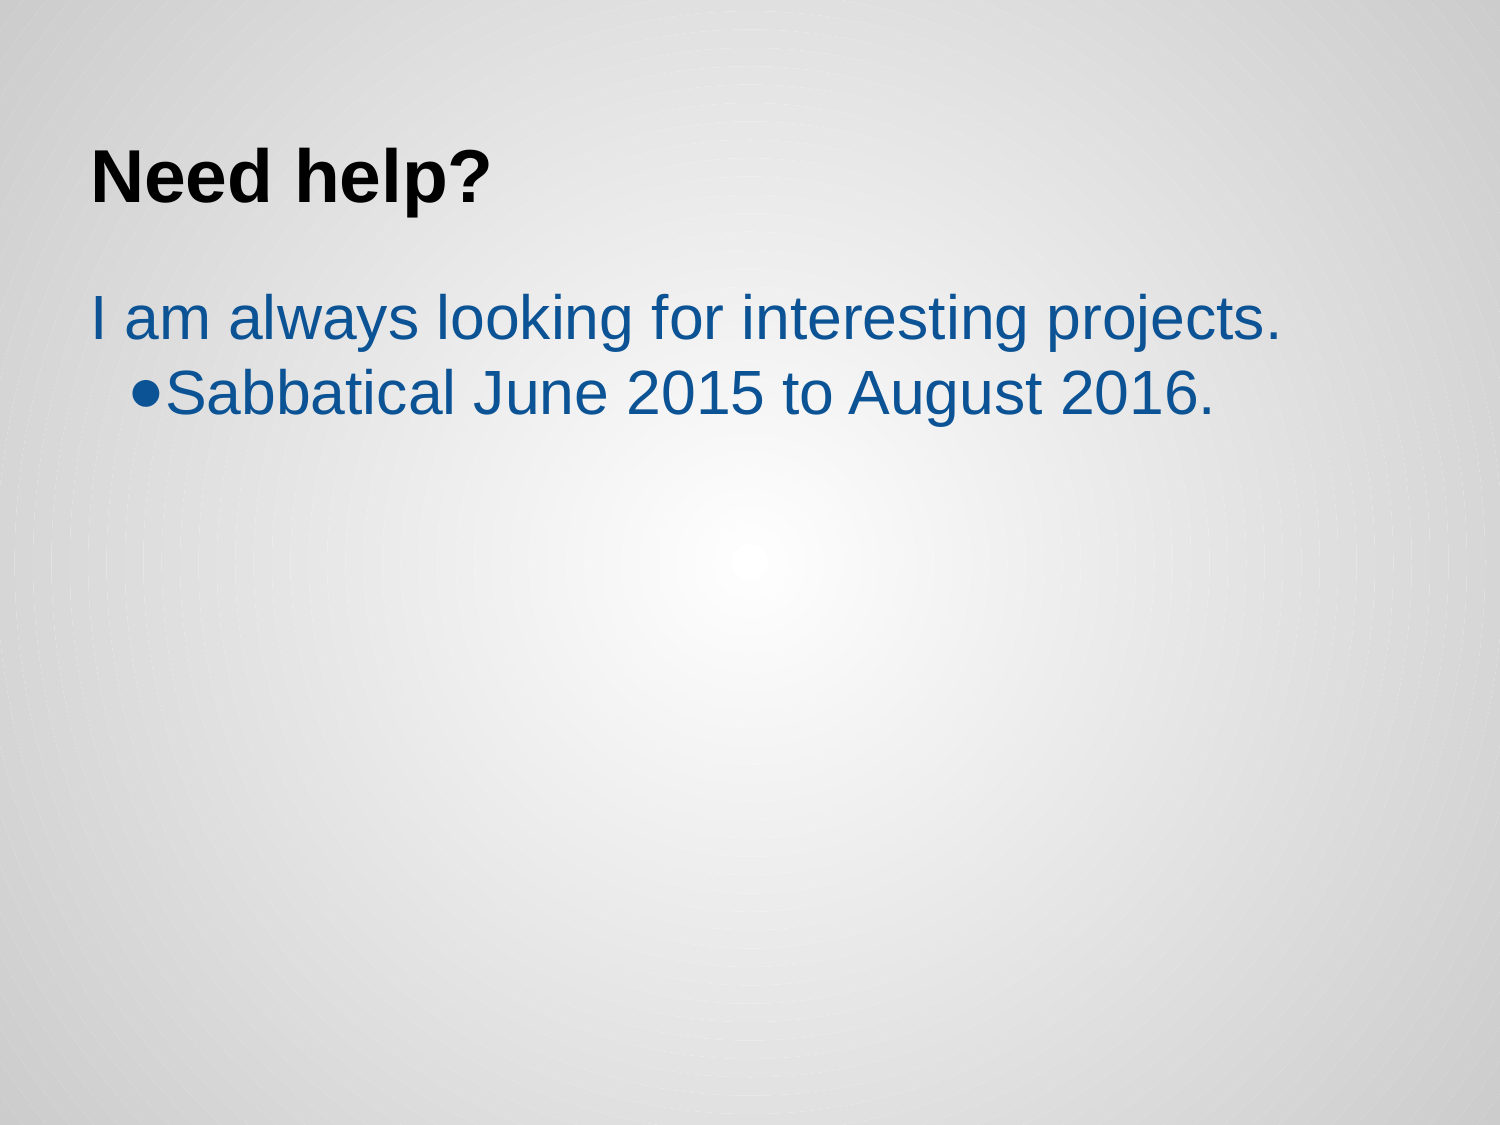

# Need help?
I am always looking for interesting projects.
Sabbatical June 2015 to August 2016.